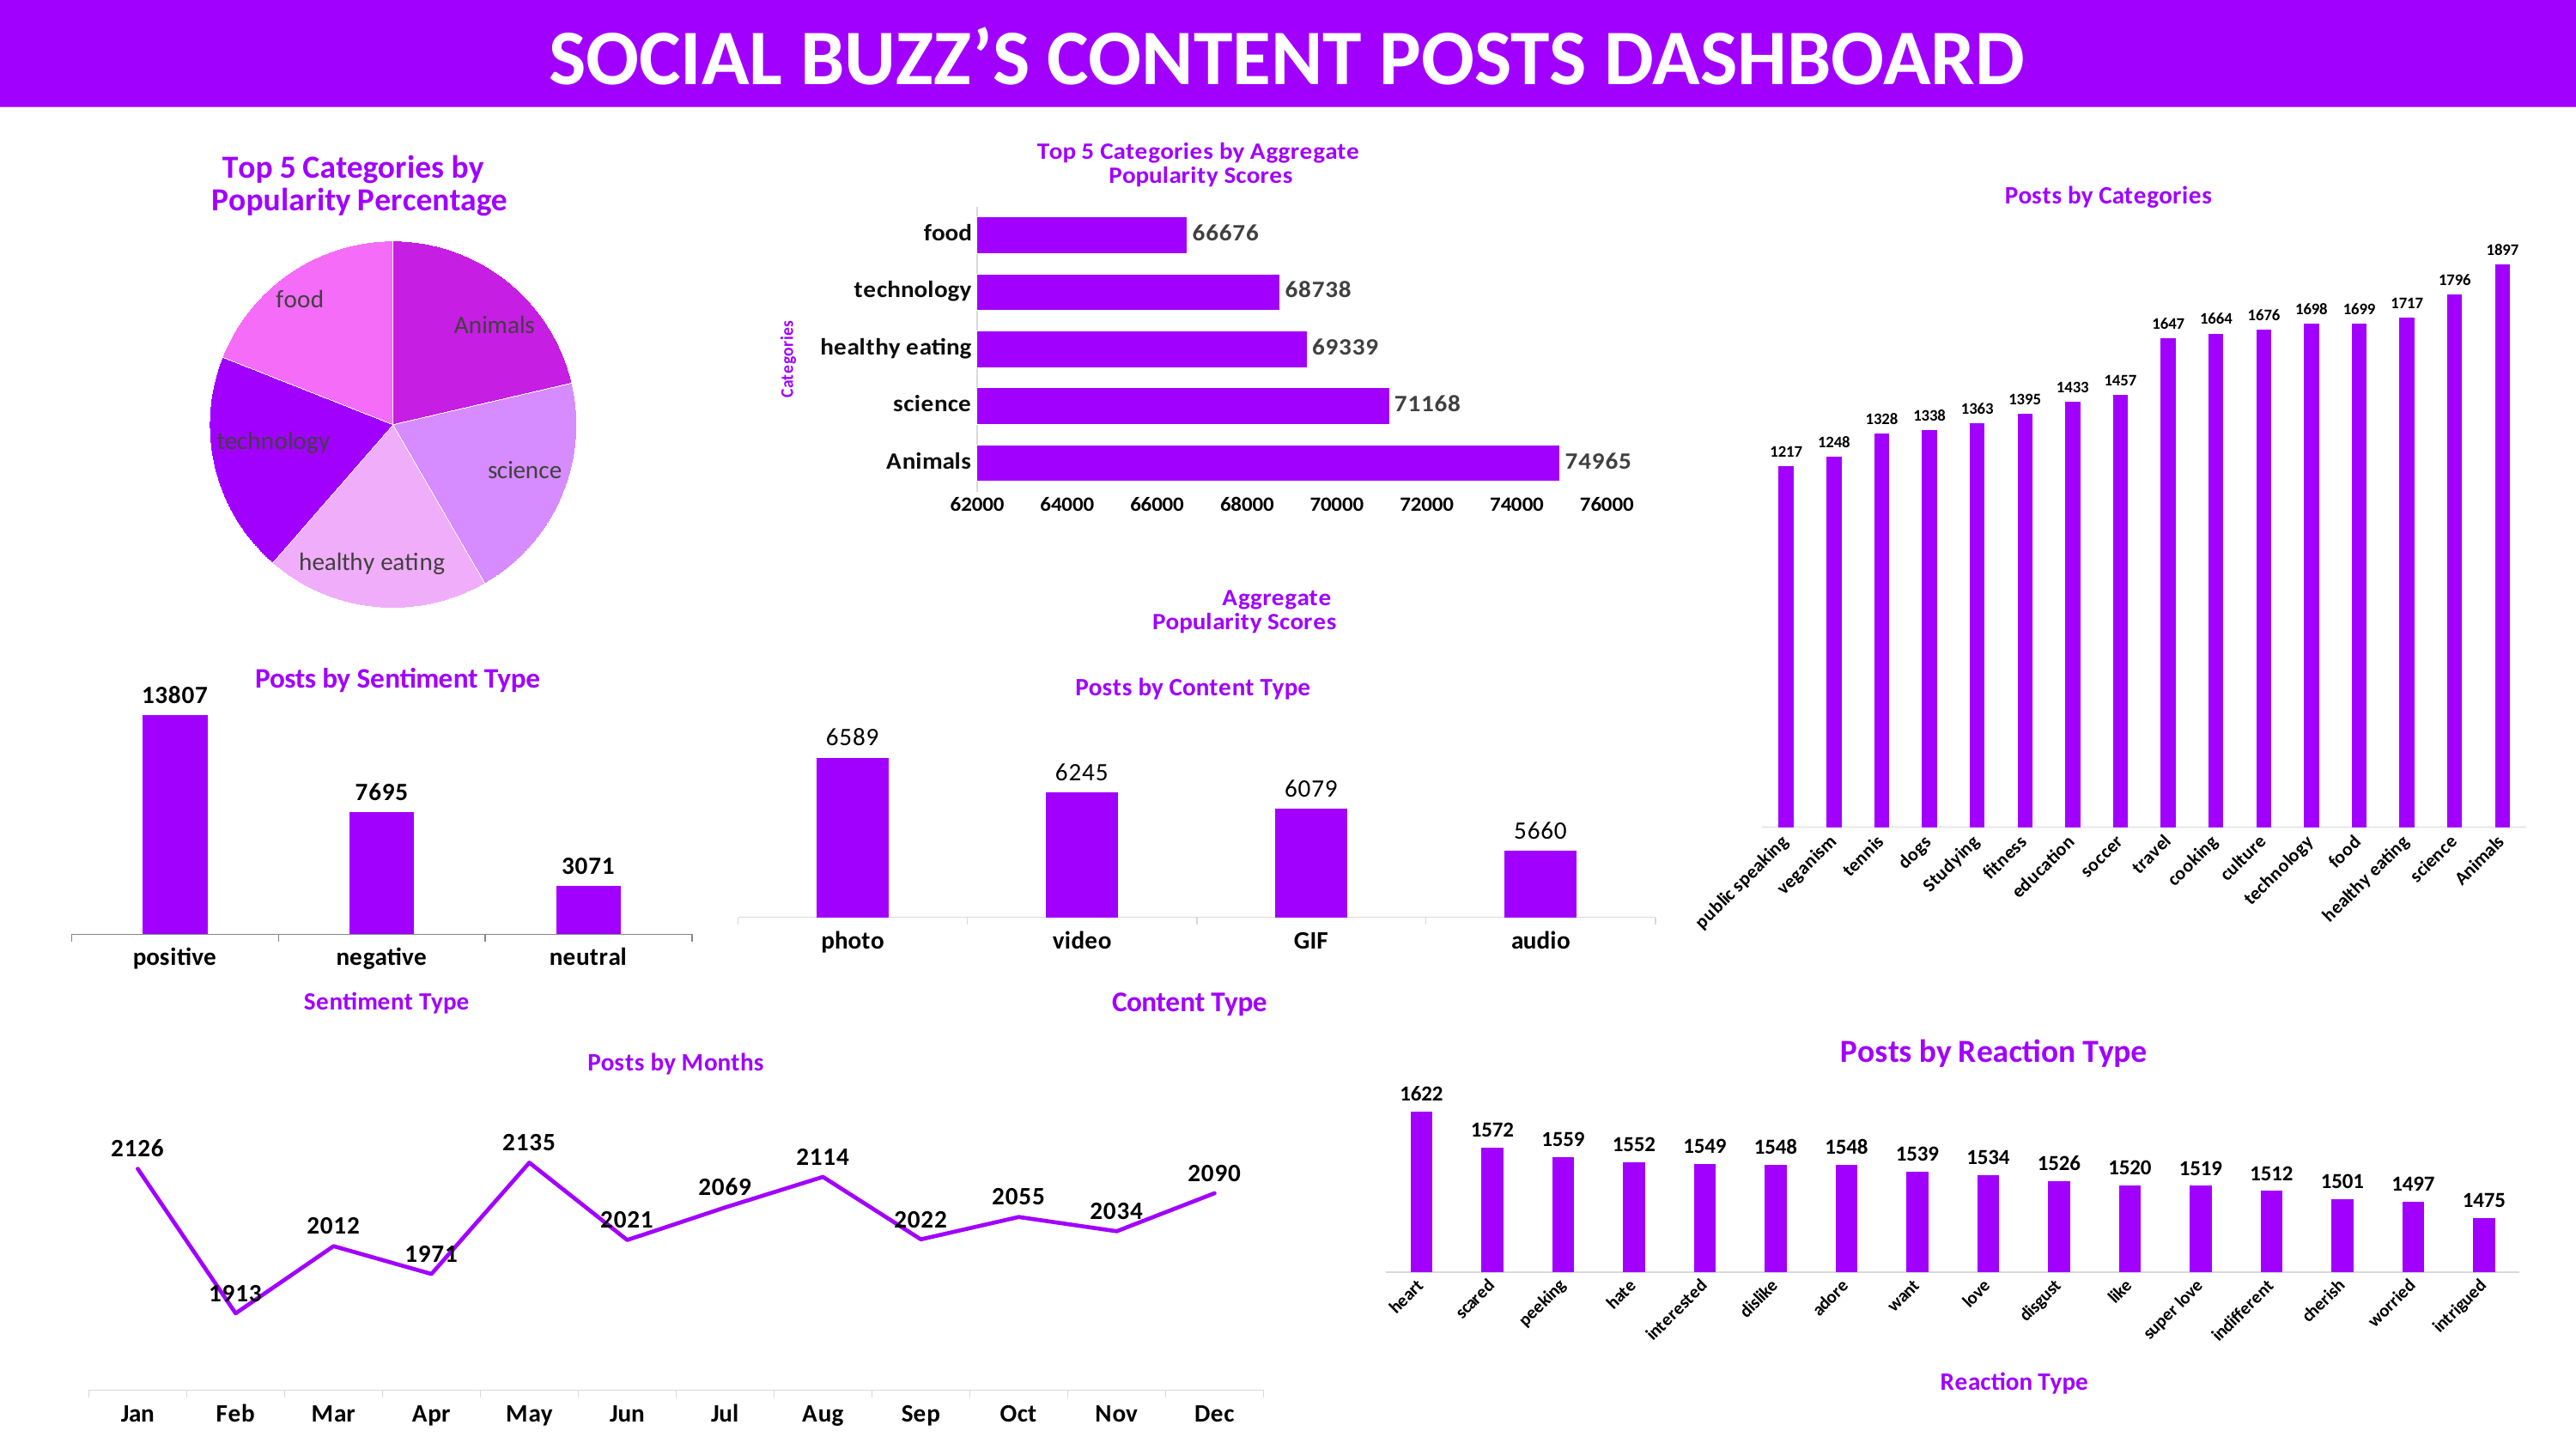

SOCIAL BUZZ’S CONTENT POSTS DASHBOARD

### Chart: Top 5 Categories by
Popularity Percentage

| Category | Total Scores |
|---|---|
| Animals | 74965.0 |
| science | 71168.0 |
| healthy eating | 69339.0 |
| technology | 68738.0 |
| food | 66676.0 |

### Chart: Top 5 Categories by Aggregate
Popularity Scores

| Category | Total Scores |
|---|---|
| Animals | 74965.0 |
| science | 71168.0 |
| healthy eating | 69339.0 |
| technology | 68738.0 |
| food | 66676.0 |

### Chart: Posts by Categories

| Category | Total |
|---|---|
| public speaking | 1217.0 |
| veganism | 1248.0 |
| tennis | 1328.0 |
| dogs | 1338.0 |
| Studying | 1363.0 |
| fitness | 1395.0 |
| education | 1433.0 |
| soccer | 1457.0 |
| travel | 1647.0 |
| cooking | 1664.0 |
| culture | 1676.0 |
| technology | 1698.0 |
| food | 1699.0 |
| healthy eating | 1717.0 |
| science | 1796.0 |
| Animals | 1897.0 |

### Chart: Posts by Sentiment Type

| Category | Total |
|---|---|
| positive | 13807.0 |
| negative | 7695.0 |
| neutral | 3071.0 |

### Chart: Posts by Content Type

| Category | Total |
|---|---|
| photo | 6589.0 |
| video | 6245.0 |
| GIF | 6079.0 |
| audio | 5660.0 |

### Chart: Posts by Reaction Type

| Category | Total |
|---|---|
| heart | 1622.0 |
| scared | 1572.0 |
| peeking | 1559.0 |
| hate | 1552.0 |
| interested | 1549.0 |
| dislike | 1548.0 |
| adore | 1548.0 |
| want | 1539.0 |
| love | 1534.0 |
| disgust | 1526.0 |
| like | 1520.0 |
| super love | 1519.0 |
| indifferent | 1512.0 |
| cherish | 1501.0 |
| worried | 1497.0 |
| intrigued | 1475.0 |

### Chart: Posts by Months

| Category | Total |
|---|---|
| Jan | 2126.0 |
| Feb | 1913.0 |
| Mar | 2012.0 |
| Apr | 1971.0 |
| May | 2135.0 |
| Jun | 2021.0 |
| Jul | 2069.0 |
| Aug | 2114.0 |
| Sep | 2022.0 |
| Oct | 2055.0 |
| Nov | 2034.0 |
| Dec | 2090.0 |